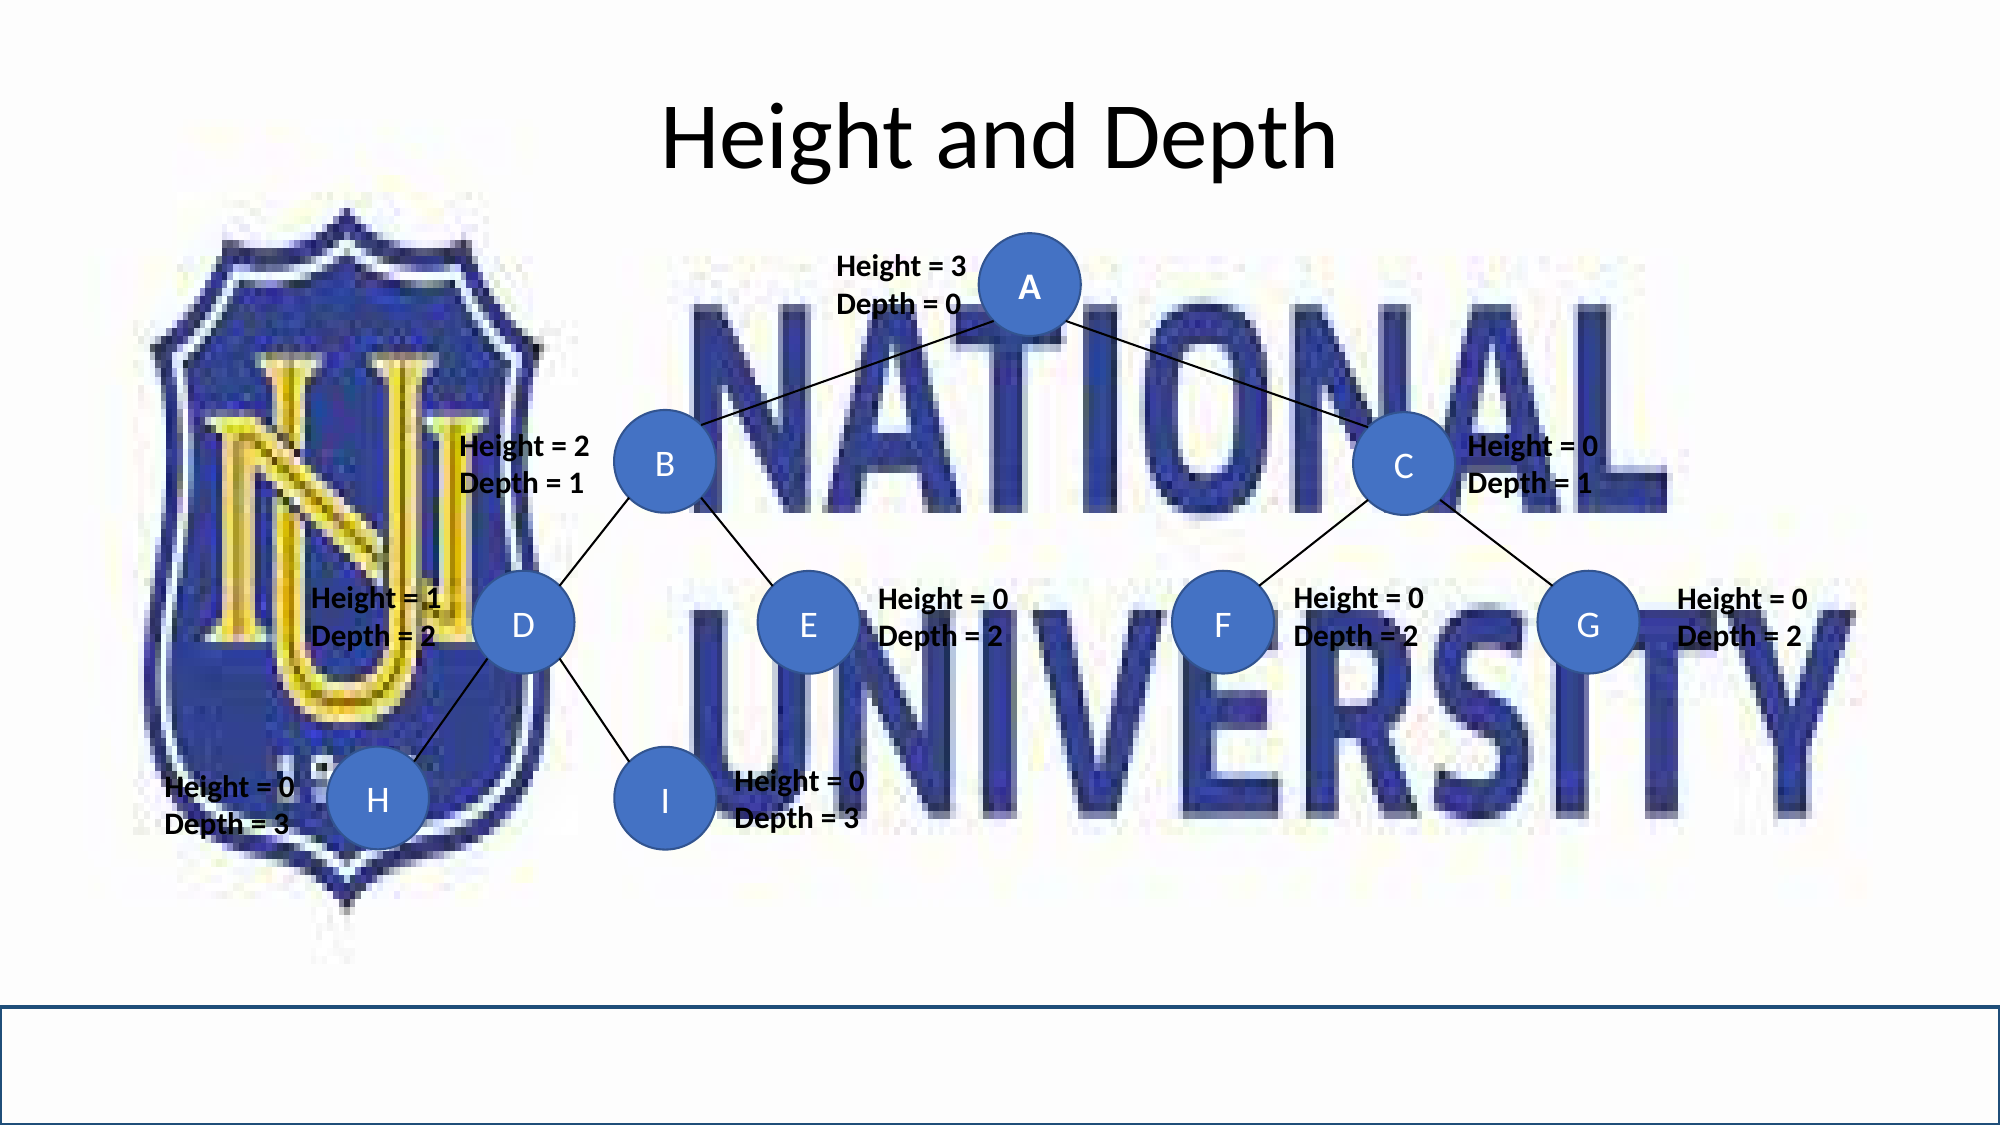

# Height and Depth
A
Height = 3
Depth = 0

B
C
Height = 2
Depth = 1
Height = 0
Depth = 1
Height = 1 Depth = 2
Height = 0
Depth = 2
Height = 0 Depth = 2
D
F
G
Height = 0
Depth = 2
E
H
I
Height = 0
Depth = 3
Height = 0
Depth = 3